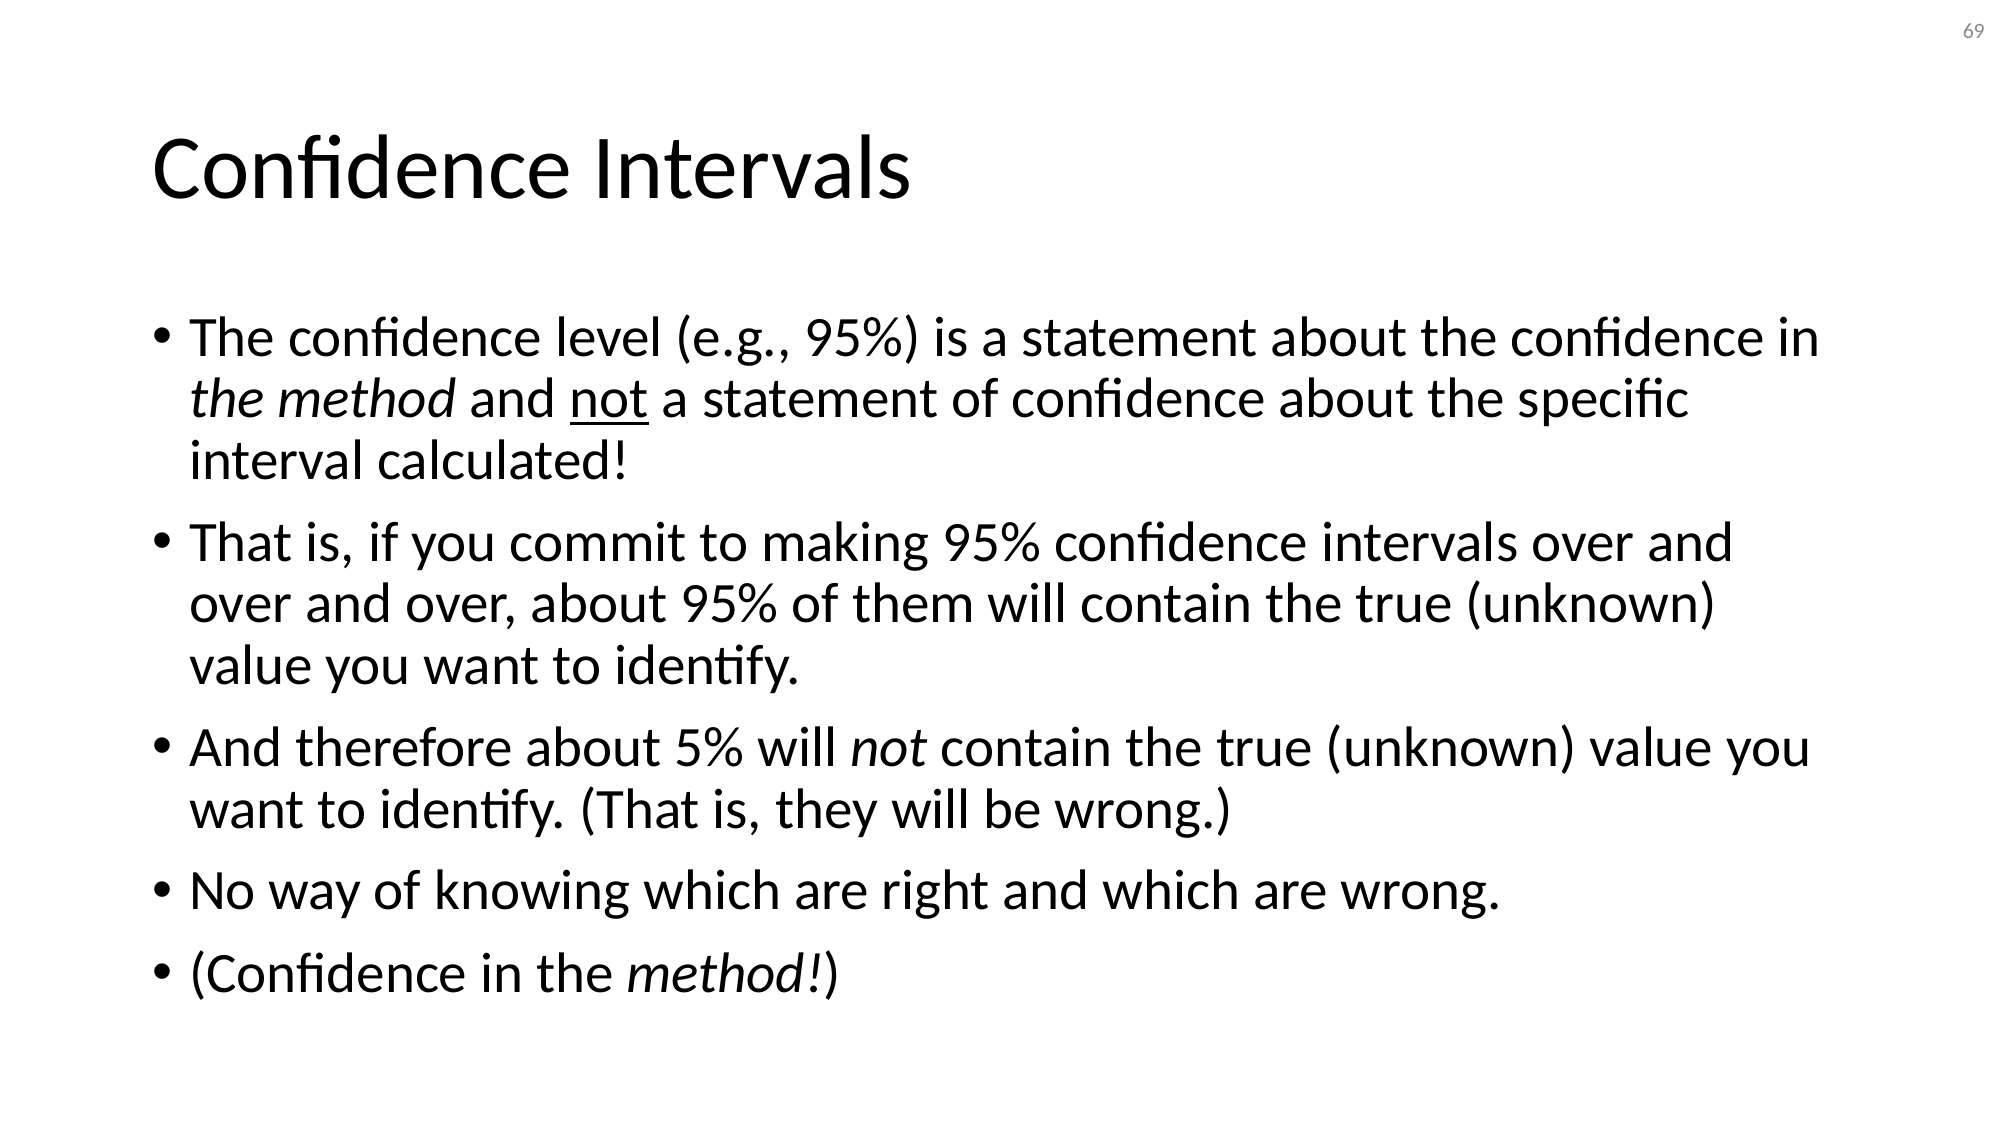

69
# Confidence Intervals
The confidence level (e.g., 95%) is a statement about the confidence in the method and not a statement of confidence about the specific interval calculated!
That is, if you commit to making 95% confidence intervals over and over and over, about 95% of them will contain the true (unknown) value you want to identify.
And therefore about 5% will not contain the true (unknown) value you want to identify. (That is, they will be wrong.)
No way of knowing which are right and which are wrong.
(Confidence in the method!)